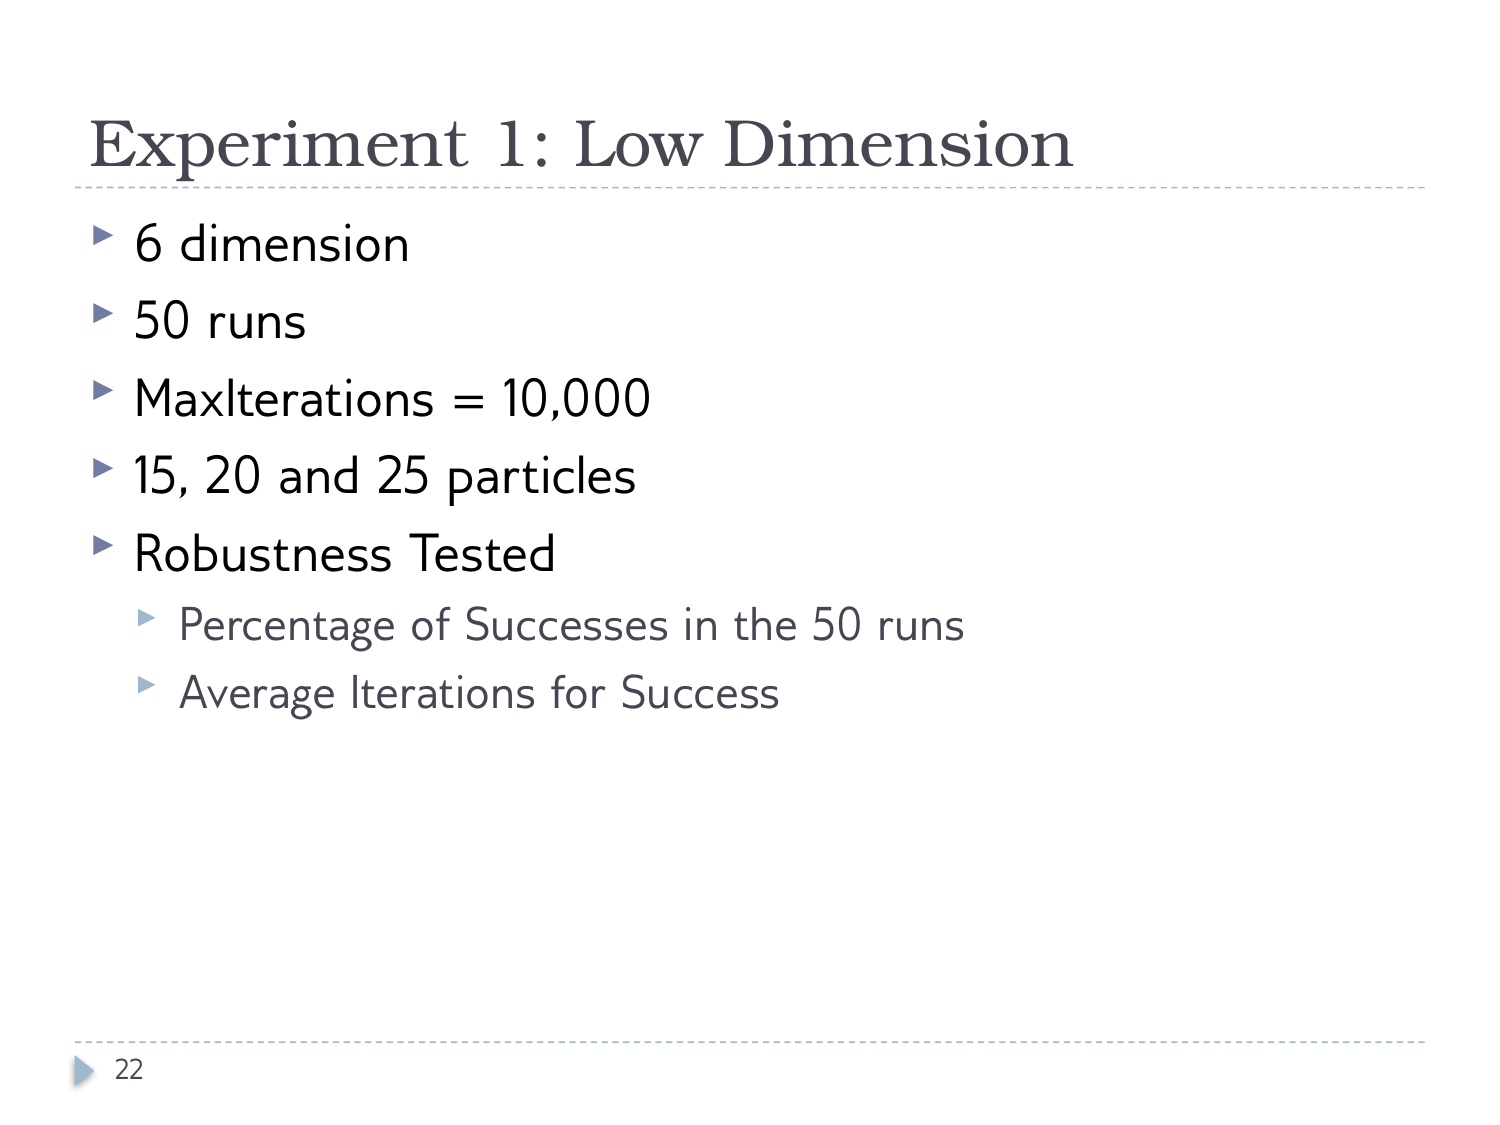

# Experiment 1: Low Dimension
6 dimension
50 runs
MaxIterations = 10,000
15, 20 and 25 particles
Robustness Tested
Percentage of Successes in the 50 runs
Average Iterations for Success
22